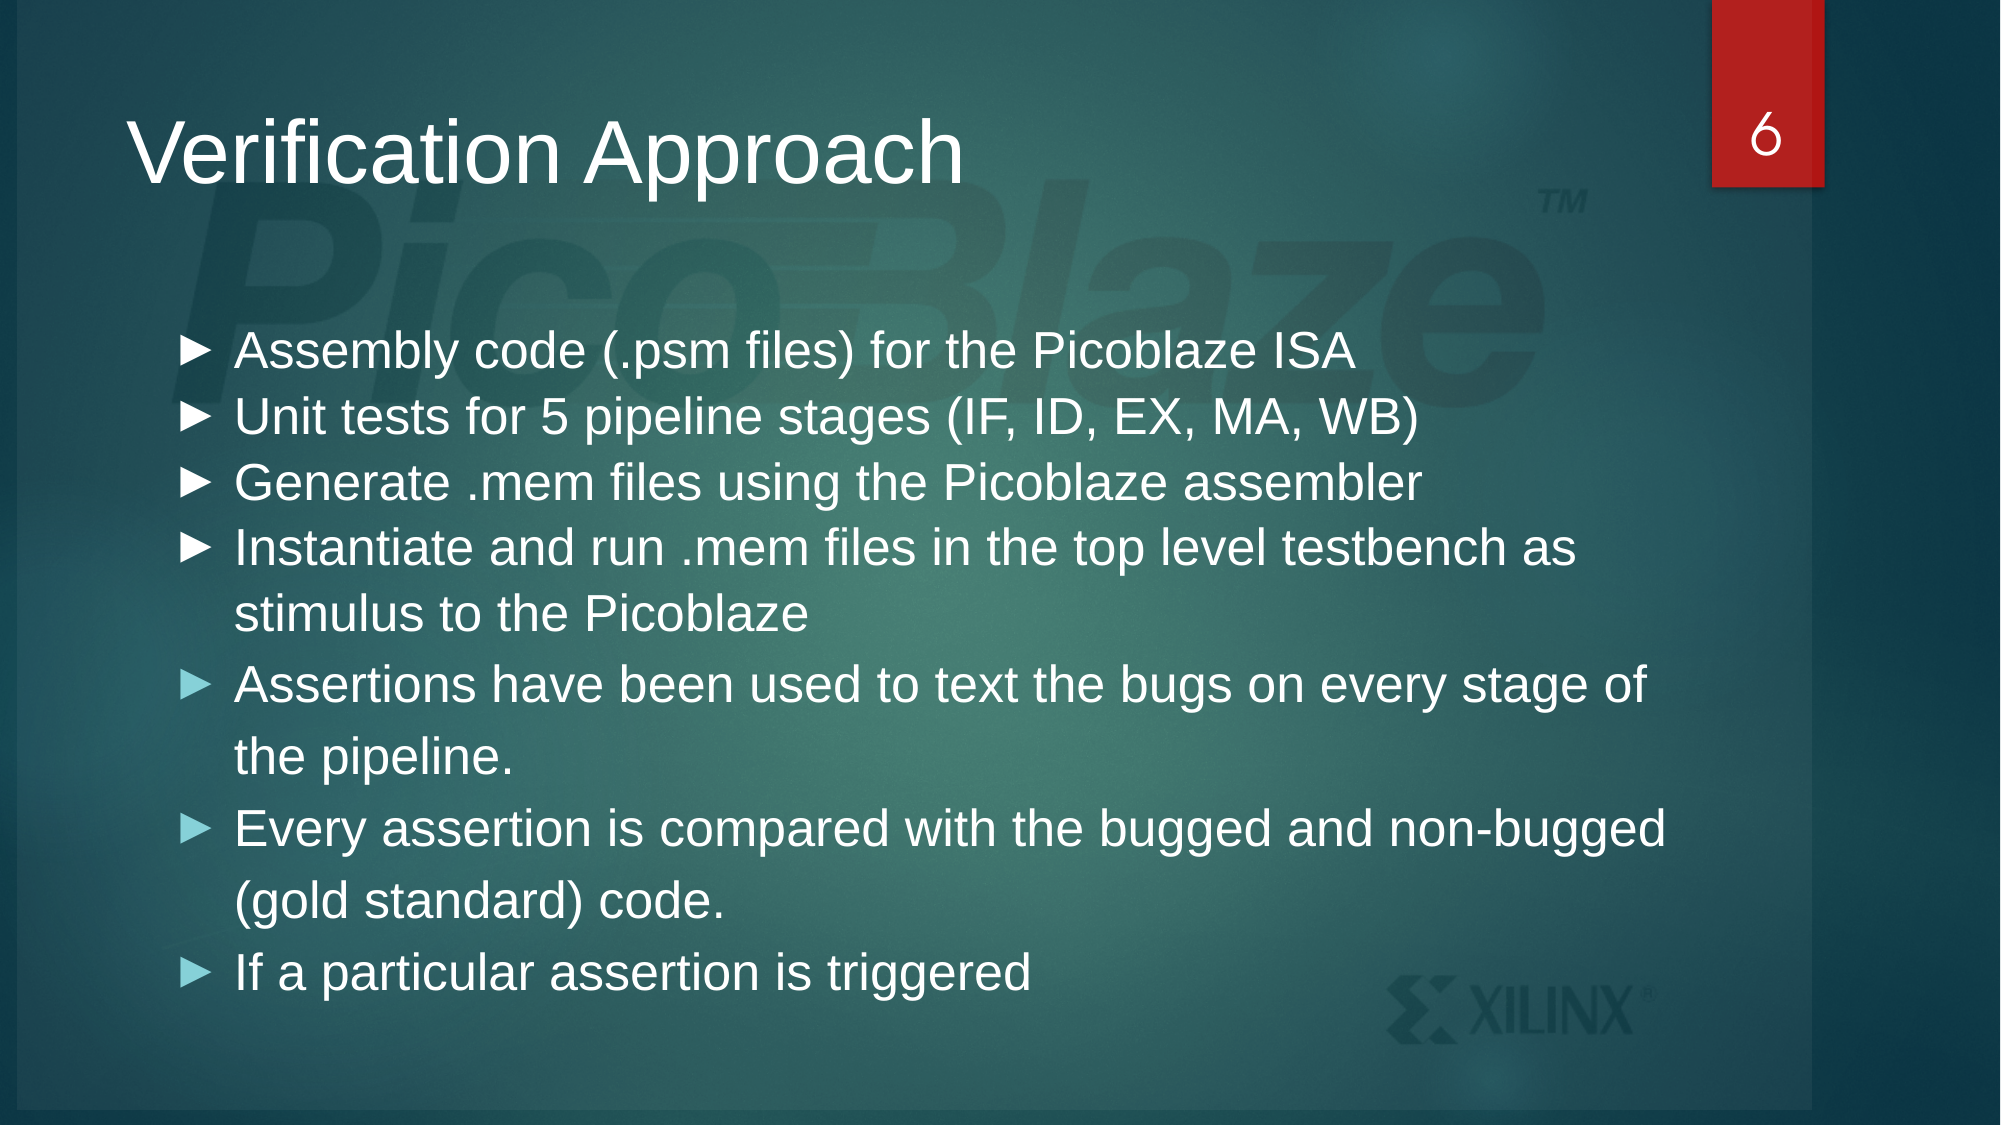

6
# Verification Approach
Assembly code (.psm files) for the Picoblaze ISA
Unit tests for 5 pipeline stages (IF, ID, EX, MA, WB)
Generate .mem files using the Picoblaze assembler
Instantiate and run .mem files in the top level testbench as stimulus to the Picoblaze
Assertions have been used to text the bugs on every stage of the pipeline.
Every assertion is compared with the bugged and non-bugged (gold standard) code.
If a particular assertion is triggered